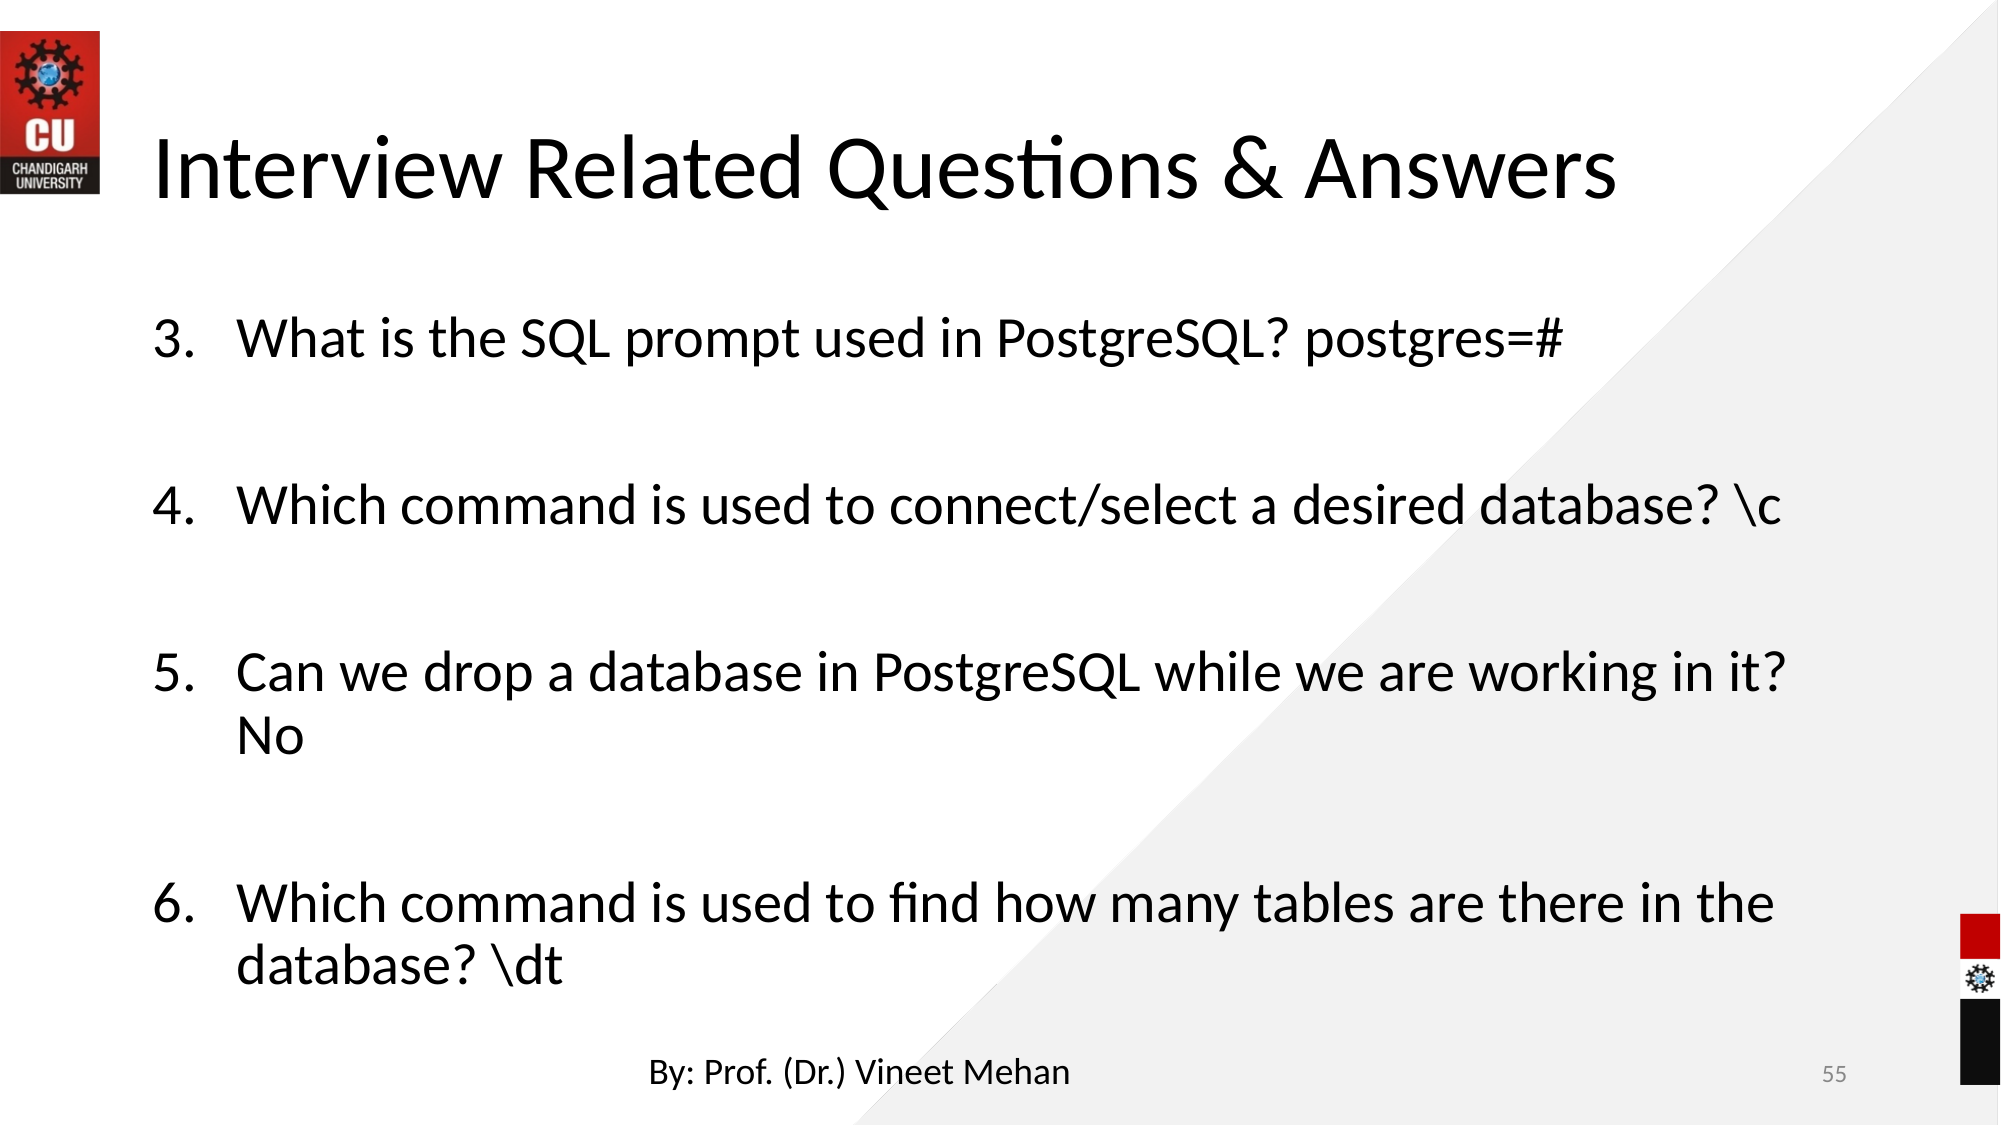

# Interview Related Questions & Answers
What is the SQL prompt used in PostgreSQL? postgres=#

Which command is used to connect/select a desired database? \c

Can we drop a database in PostgreSQL while we are working in it? No

Which command is used to find how many tables are there in the database? \dt
55